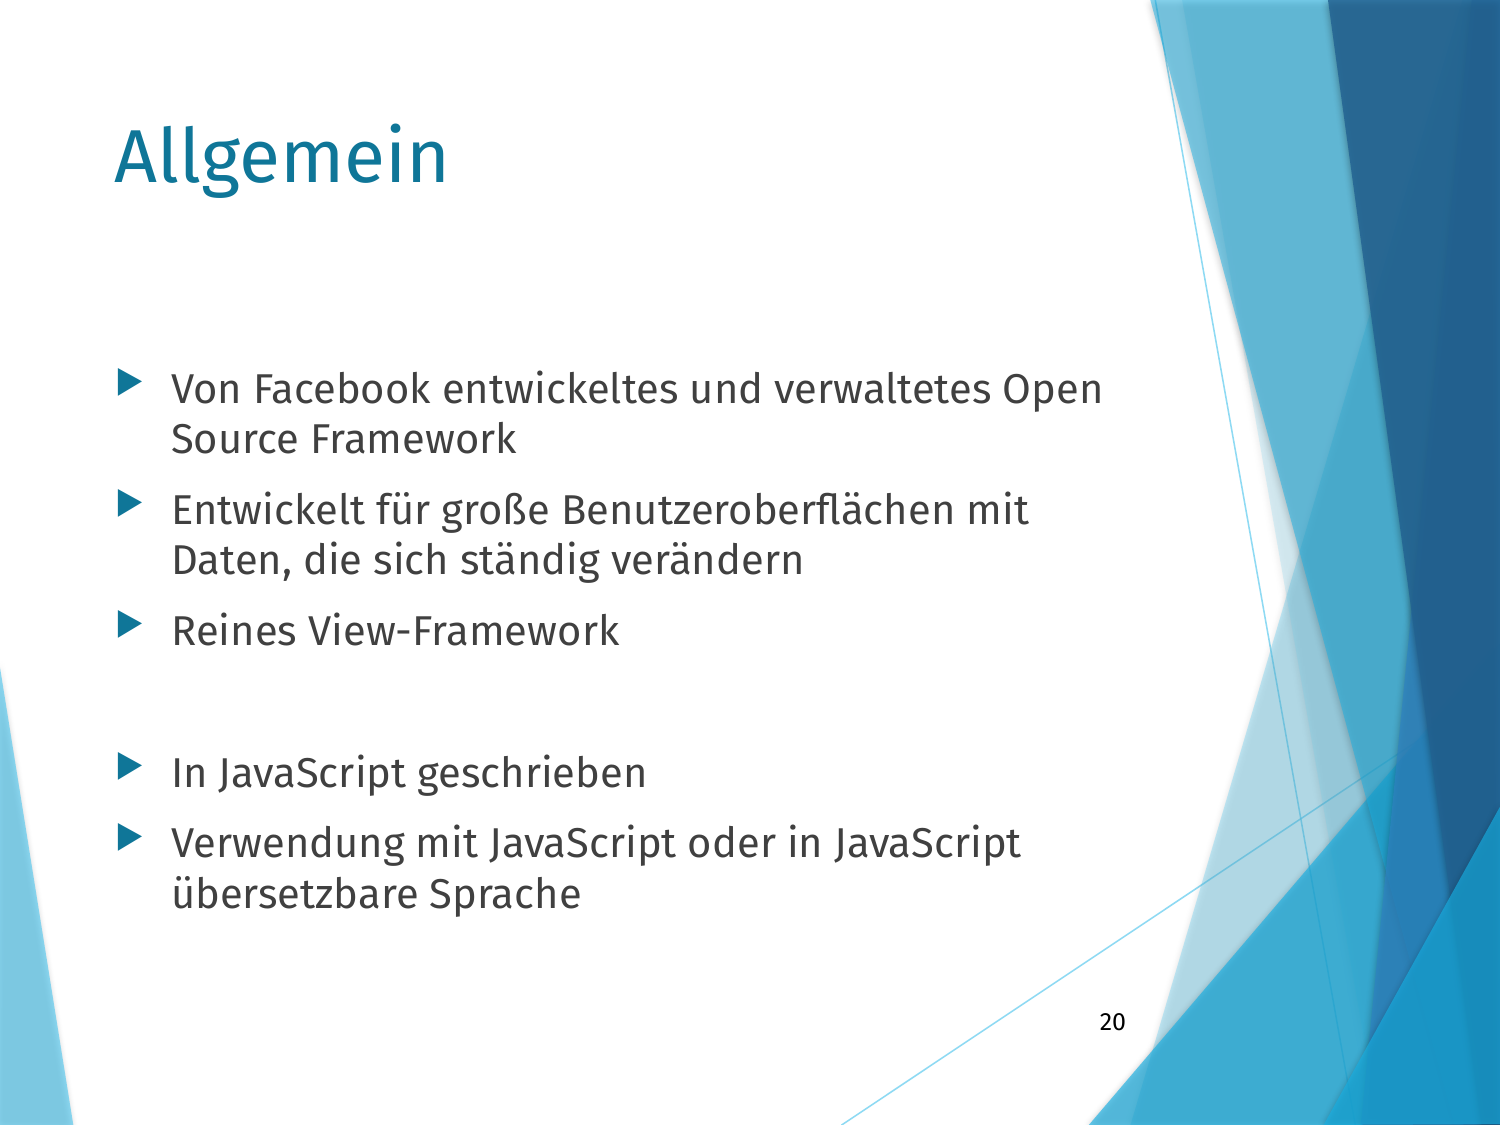

# Allgemein
Von Facebook entwickeltes und verwaltetes Open Source Framework
Entwickelt für große Benutzeroberflächen mit Daten, die sich ständig verändern
Reines View-Framework

In JavaScript geschrieben
Verwendung mit JavaScript oder in JavaScript übersetzbare Sprache

20